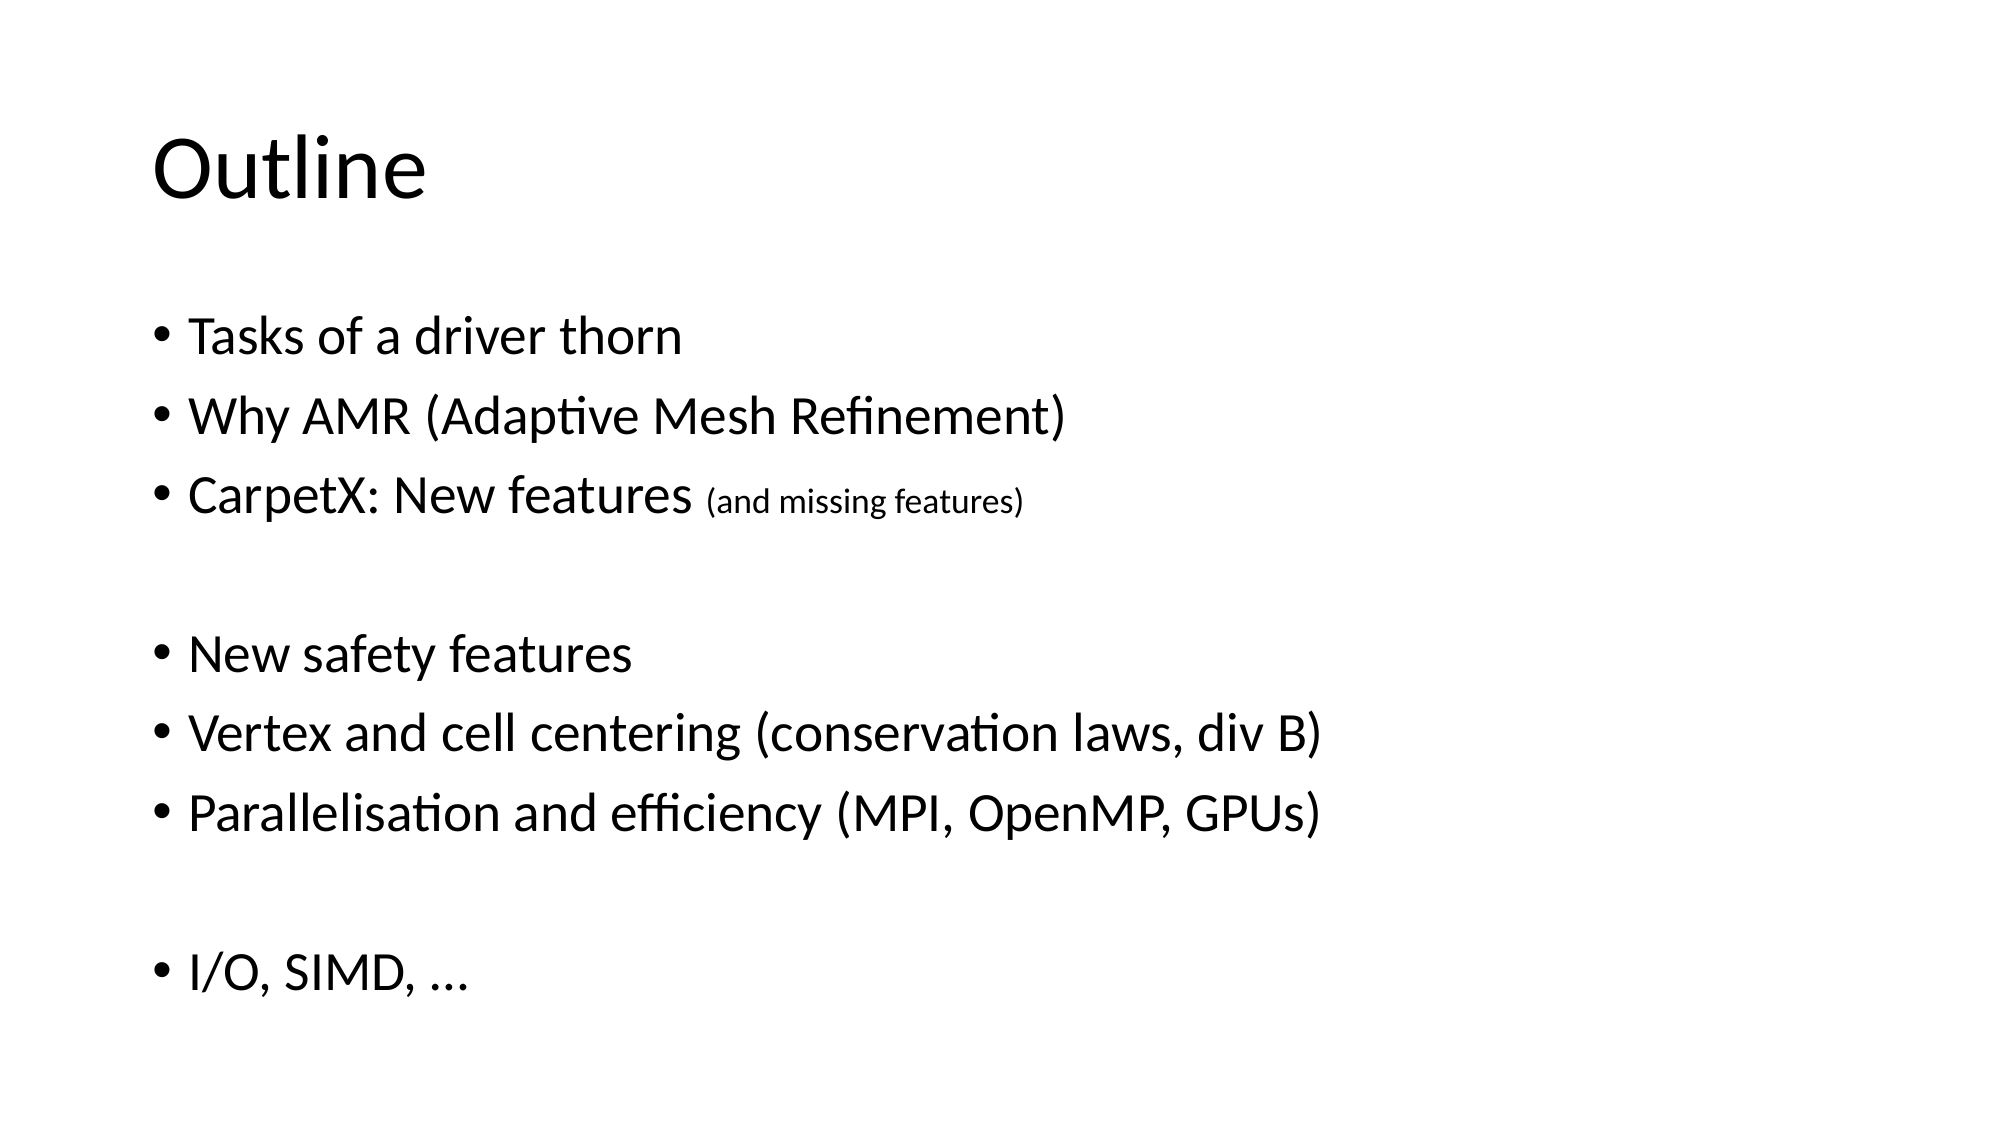

# Outline
Tasks of a driver thorn
Why AMR (Adaptive Mesh Refinement)
CarpetX: New features (and missing features)

New safety features
Vertex and cell centering (conservation laws, div B)
Parallelisation and efficiency (MPI, OpenMP, GPUs)

I/O, SIMD, …